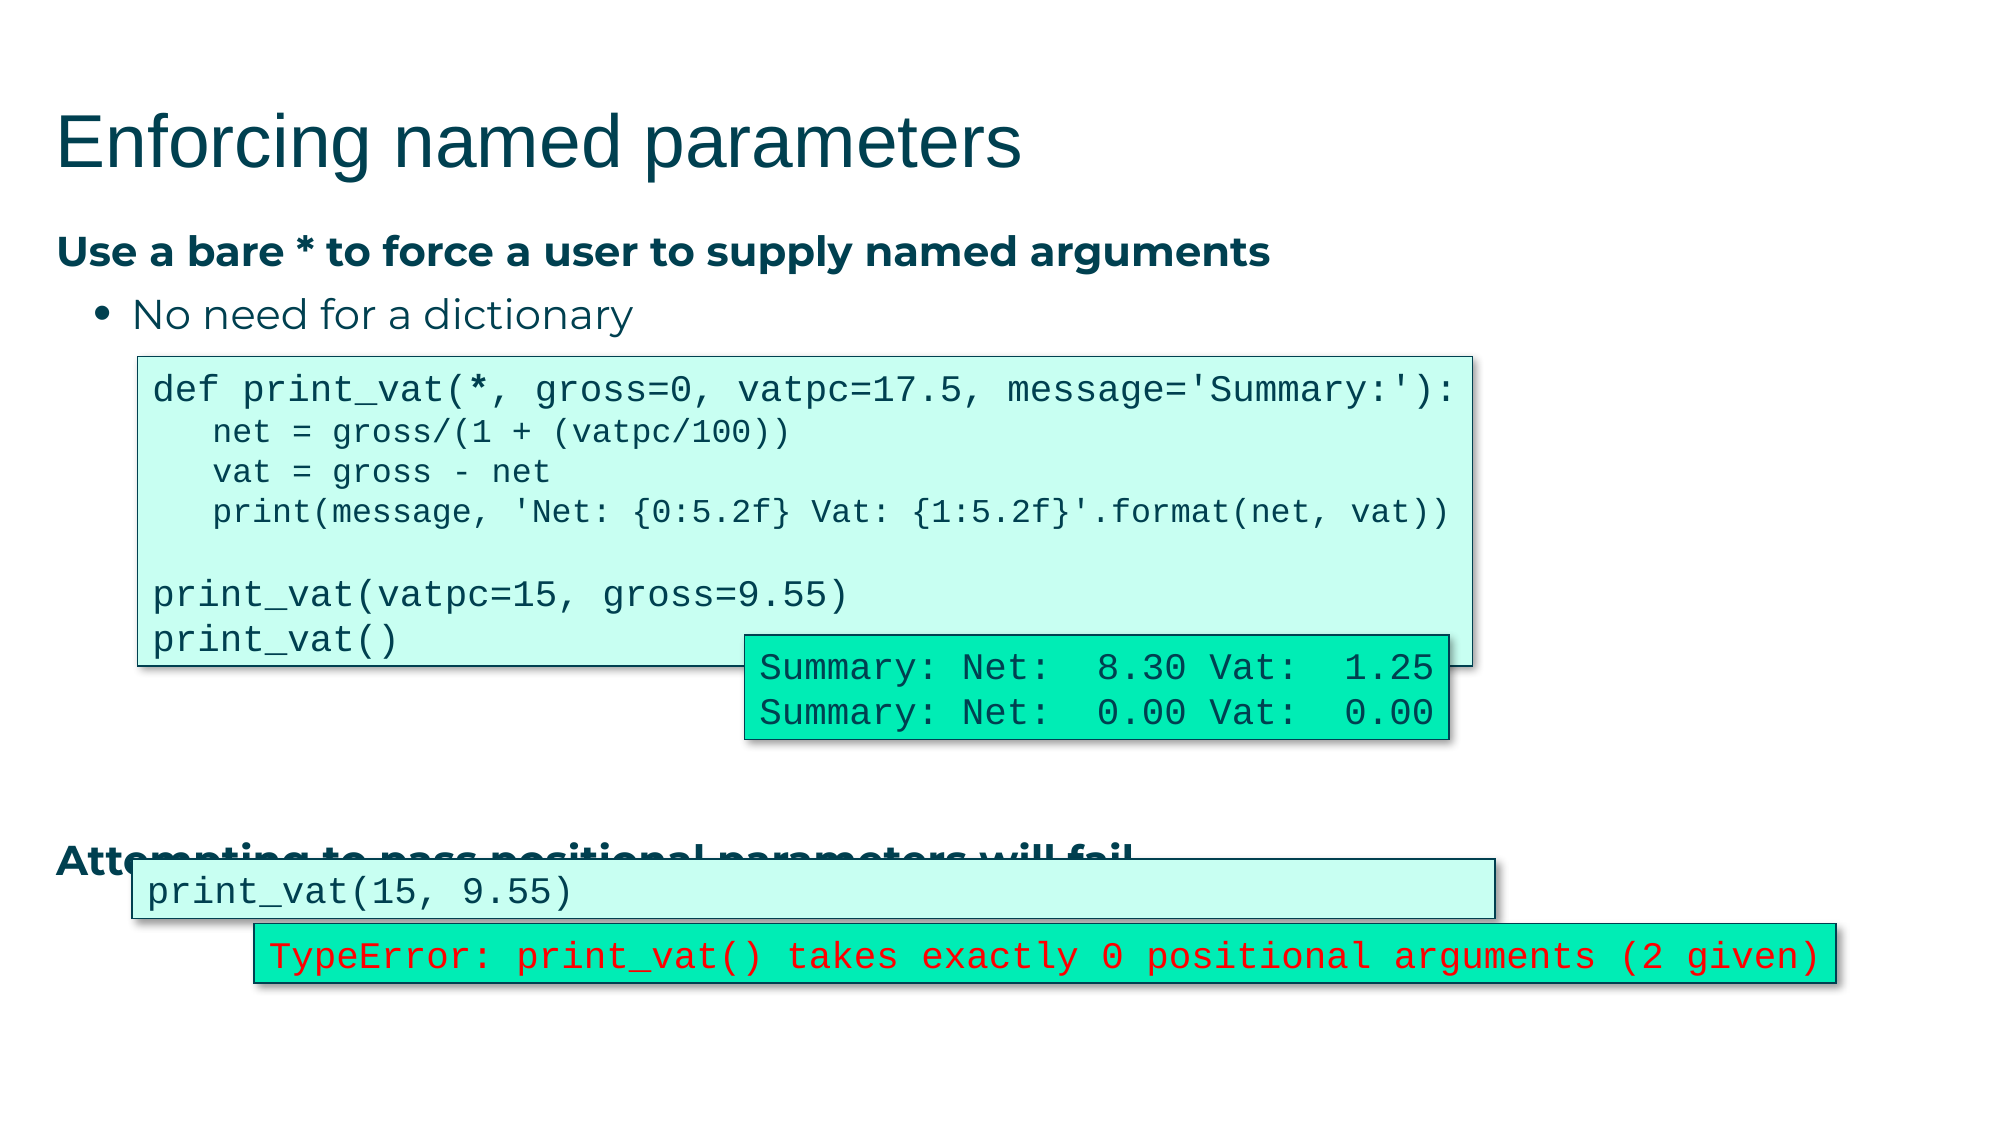

# Enforcing named parameters
Use a bare * to force a user to supply named arguments
No need for a dictionary

Attempting to pass positional parameters will fail
def print_vat(*, gross=0, vatpc=17.5, message='Summary:'):
   net = gross/(1 + (vatpc/100))
   vat = gross - net
   print(message, 'Net: {0:5.2f} Vat: {1:5.2f}'.format(net, vat))

print_vat(vatpc=15, gross=9.55)
print_vat()
Summary: Net:  8.30 Vat:  1.25
Summary: Net:  0.00 Vat:  0.00
print_vat(15, 9.55)
TypeError: print_vat() takes exactly 0 positional arguments (2 given)